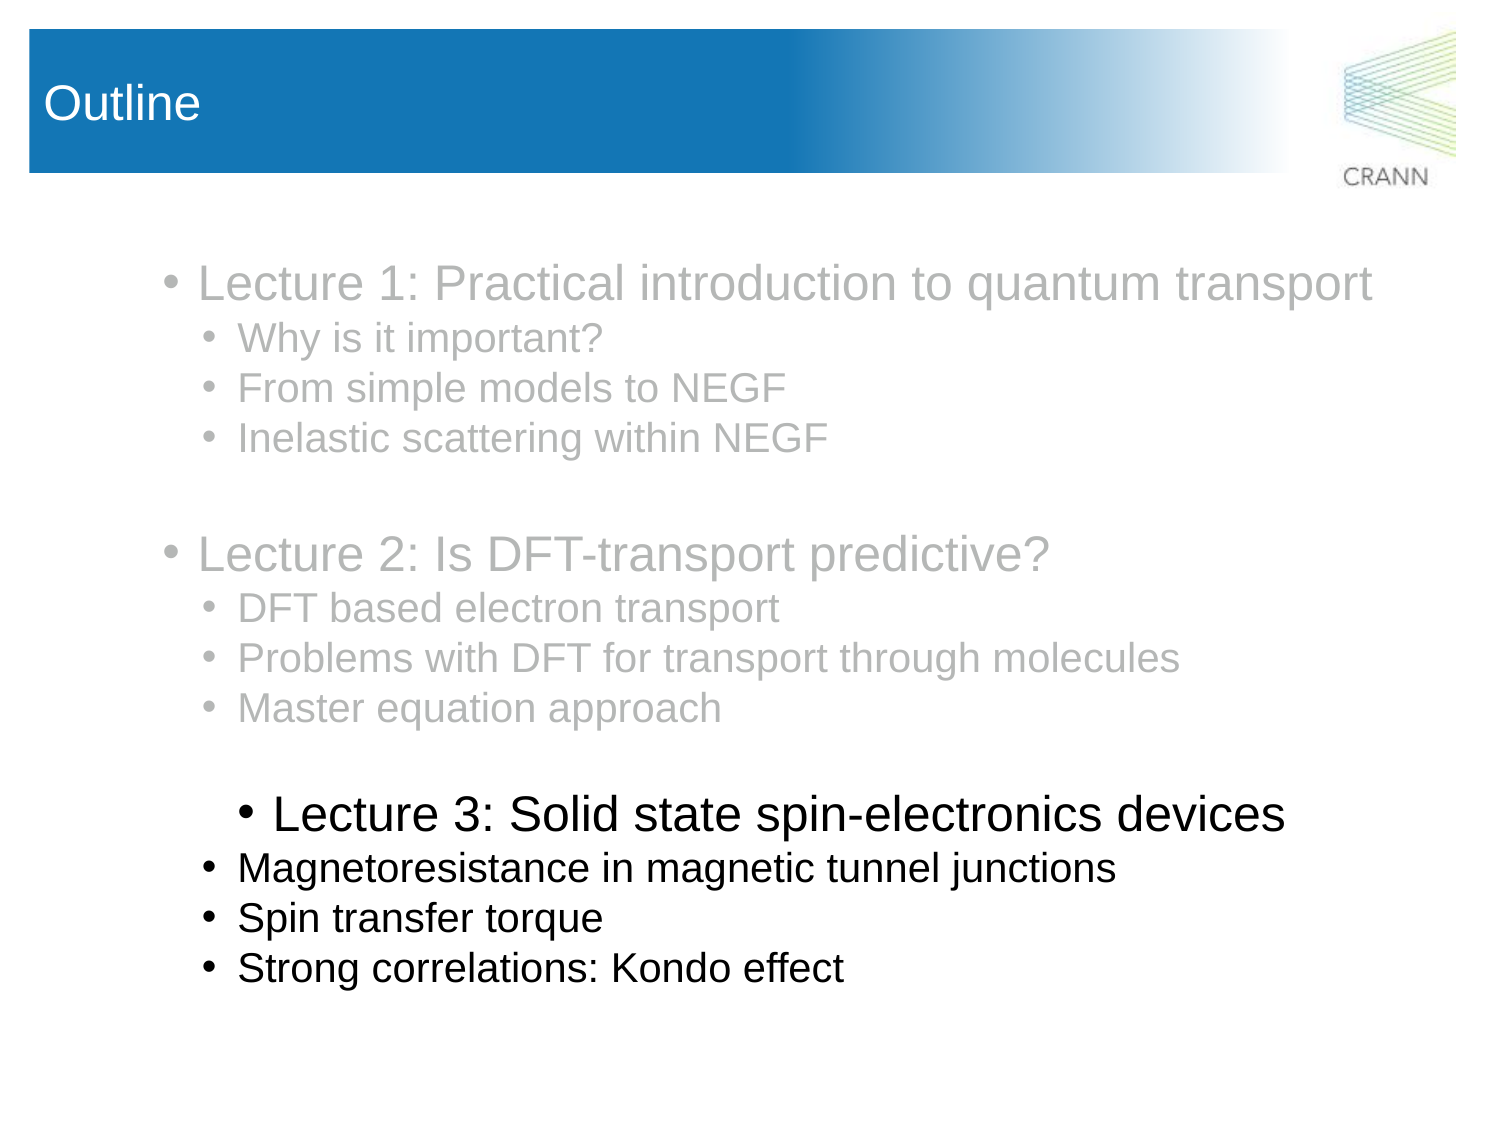

Outline
Lecture 1: Practical introduction to quantum transport
Why is it important?
From simple models to NEGF
Inelastic scattering within NEGF

Lecture 2: Is DFT-transport predictive?
DFT based electron transport
Problems with DFT for transport through molecules
Master equation approach

Lecture 3: Solid state spin-electronics devices
Magnetoresistance in magnetic tunnel junctions
Spin transfer torque
Strong correlations: Kondo effect